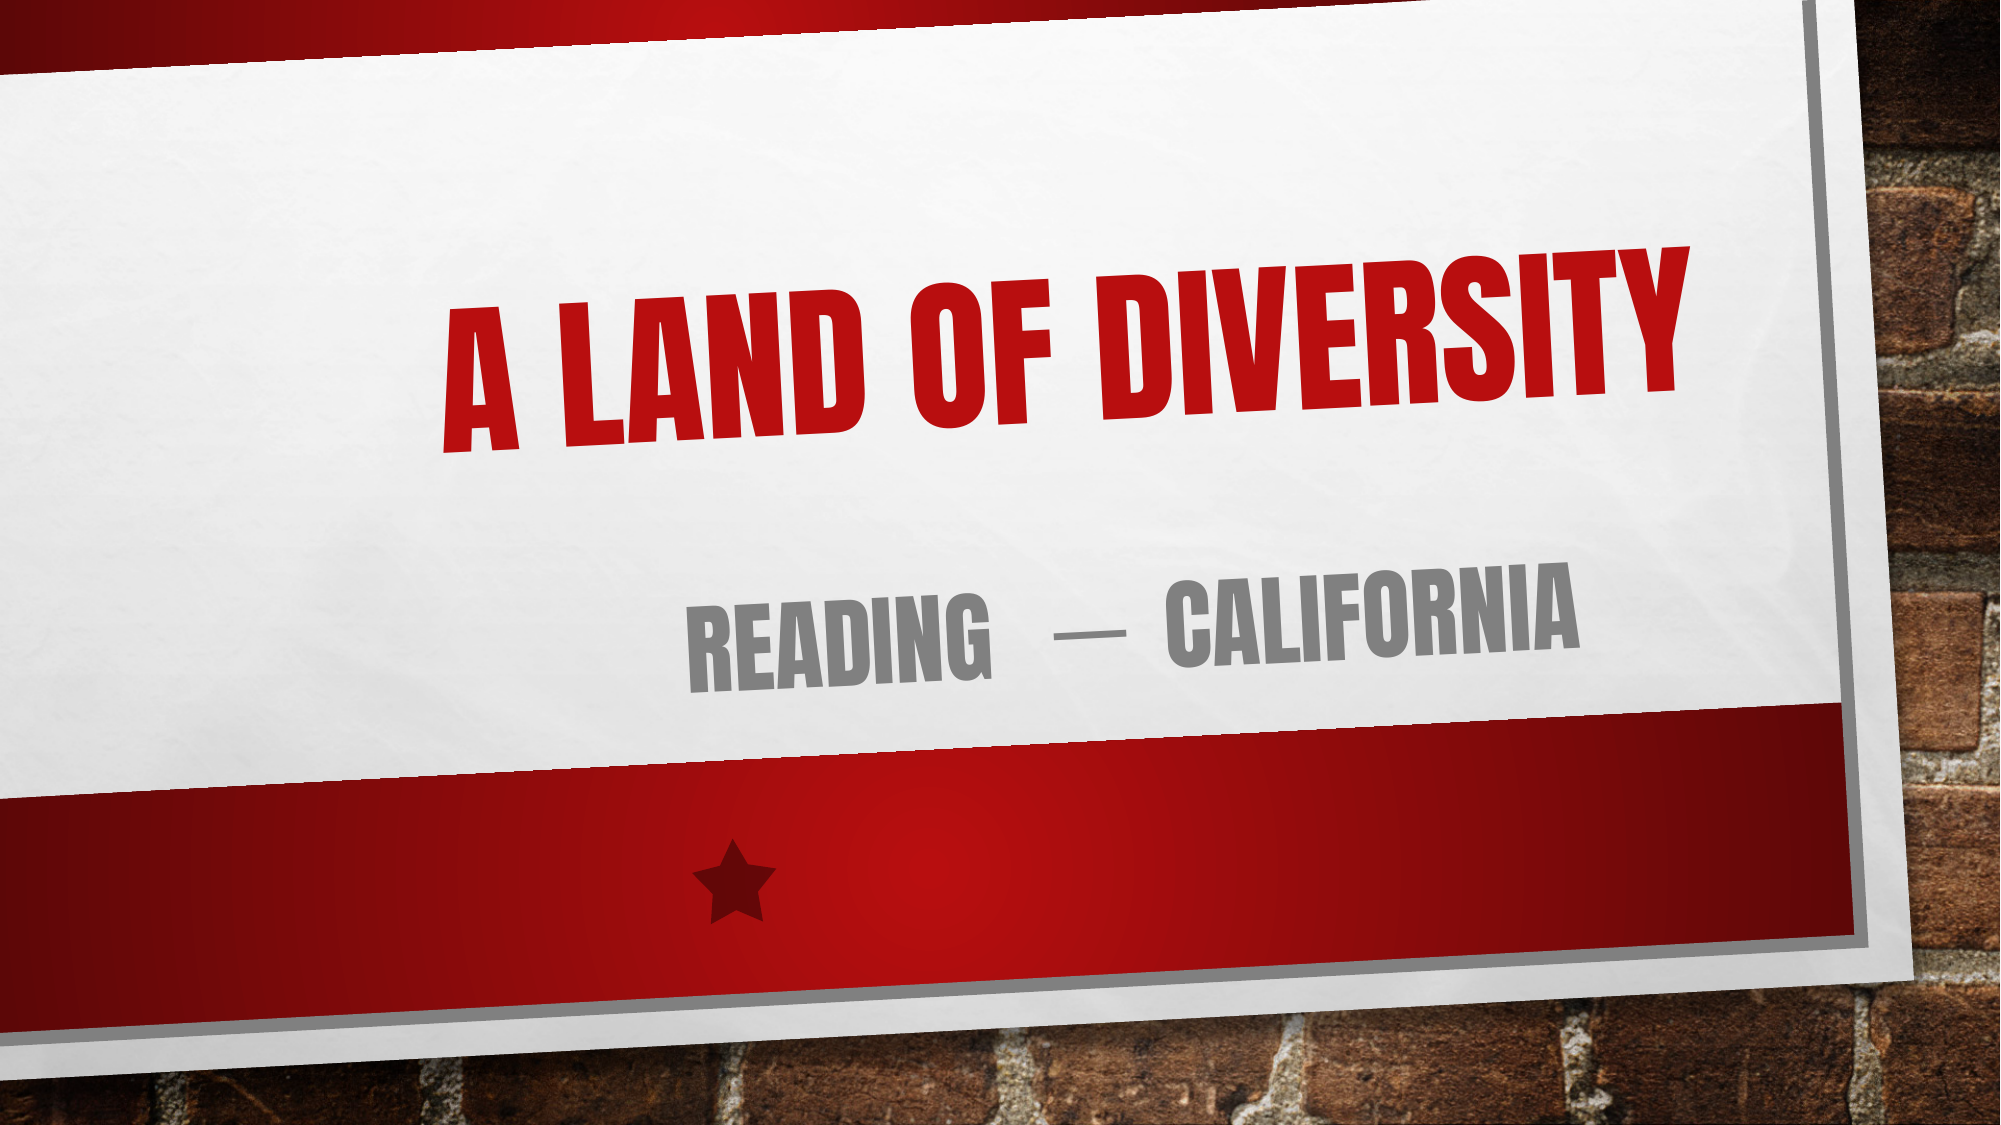

# A land of diversity
Reading －California